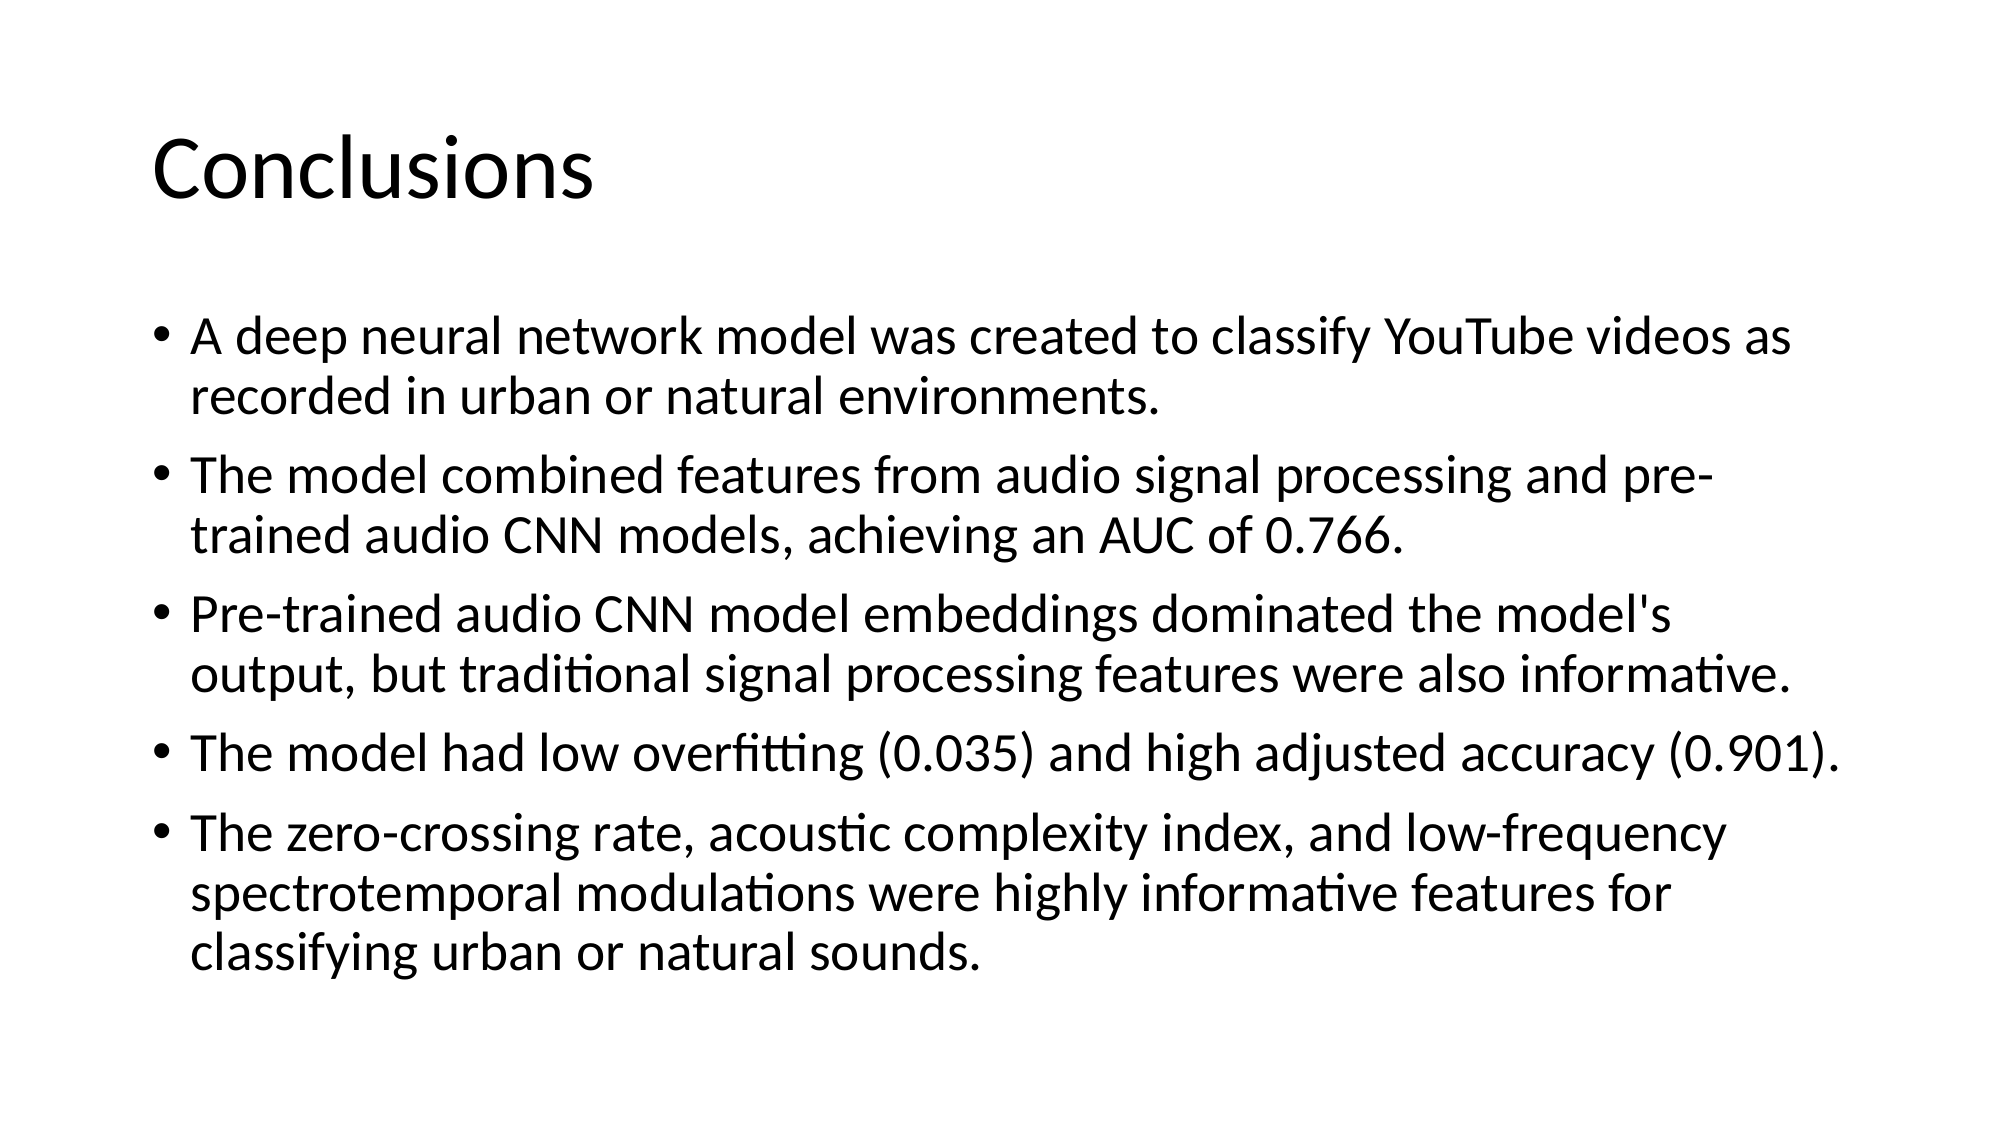

# Conclusions
A deep neural network model was created to classify YouTube videos as recorded in urban or natural environments.
The model combined features from audio signal processing and pre-trained audio CNN models, achieving an AUC of 0.766.
Pre-trained audio CNN model embeddings dominated the model's output, but traditional signal processing features were also informative.
The model had low overfitting (0.035) and high adjusted accuracy (0.901).
The zero-crossing rate, acoustic complexity index, and low-frequency spectrotemporal modulations were highly informative features for classifying urban or natural sounds.